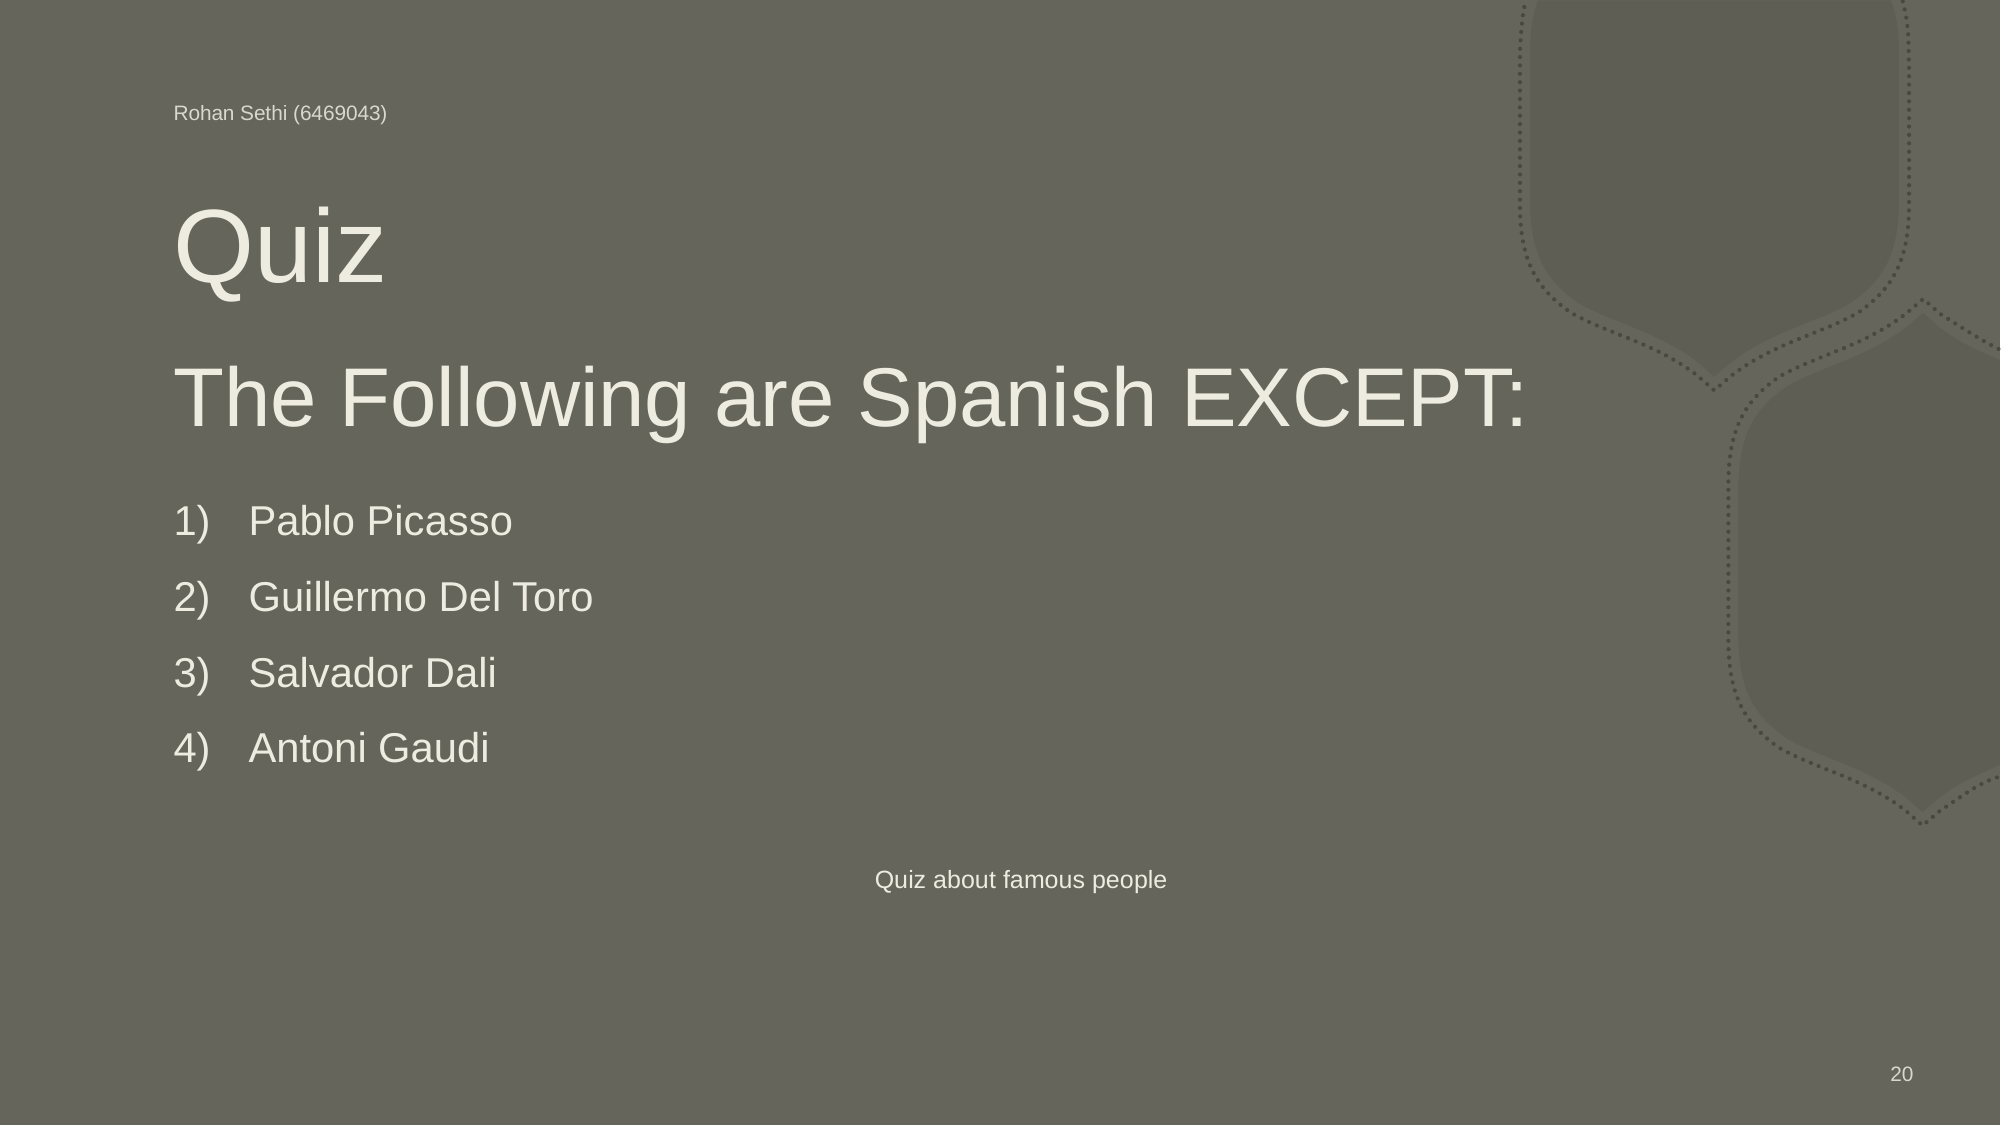

Rohan Sethi (6469043)
Quiz
# The Following are Spanish EXCEPT:
Pablo Picasso
Guillermo Del Toro
Salvador Dali
Antoni Gaudi
Quiz about famous people
20